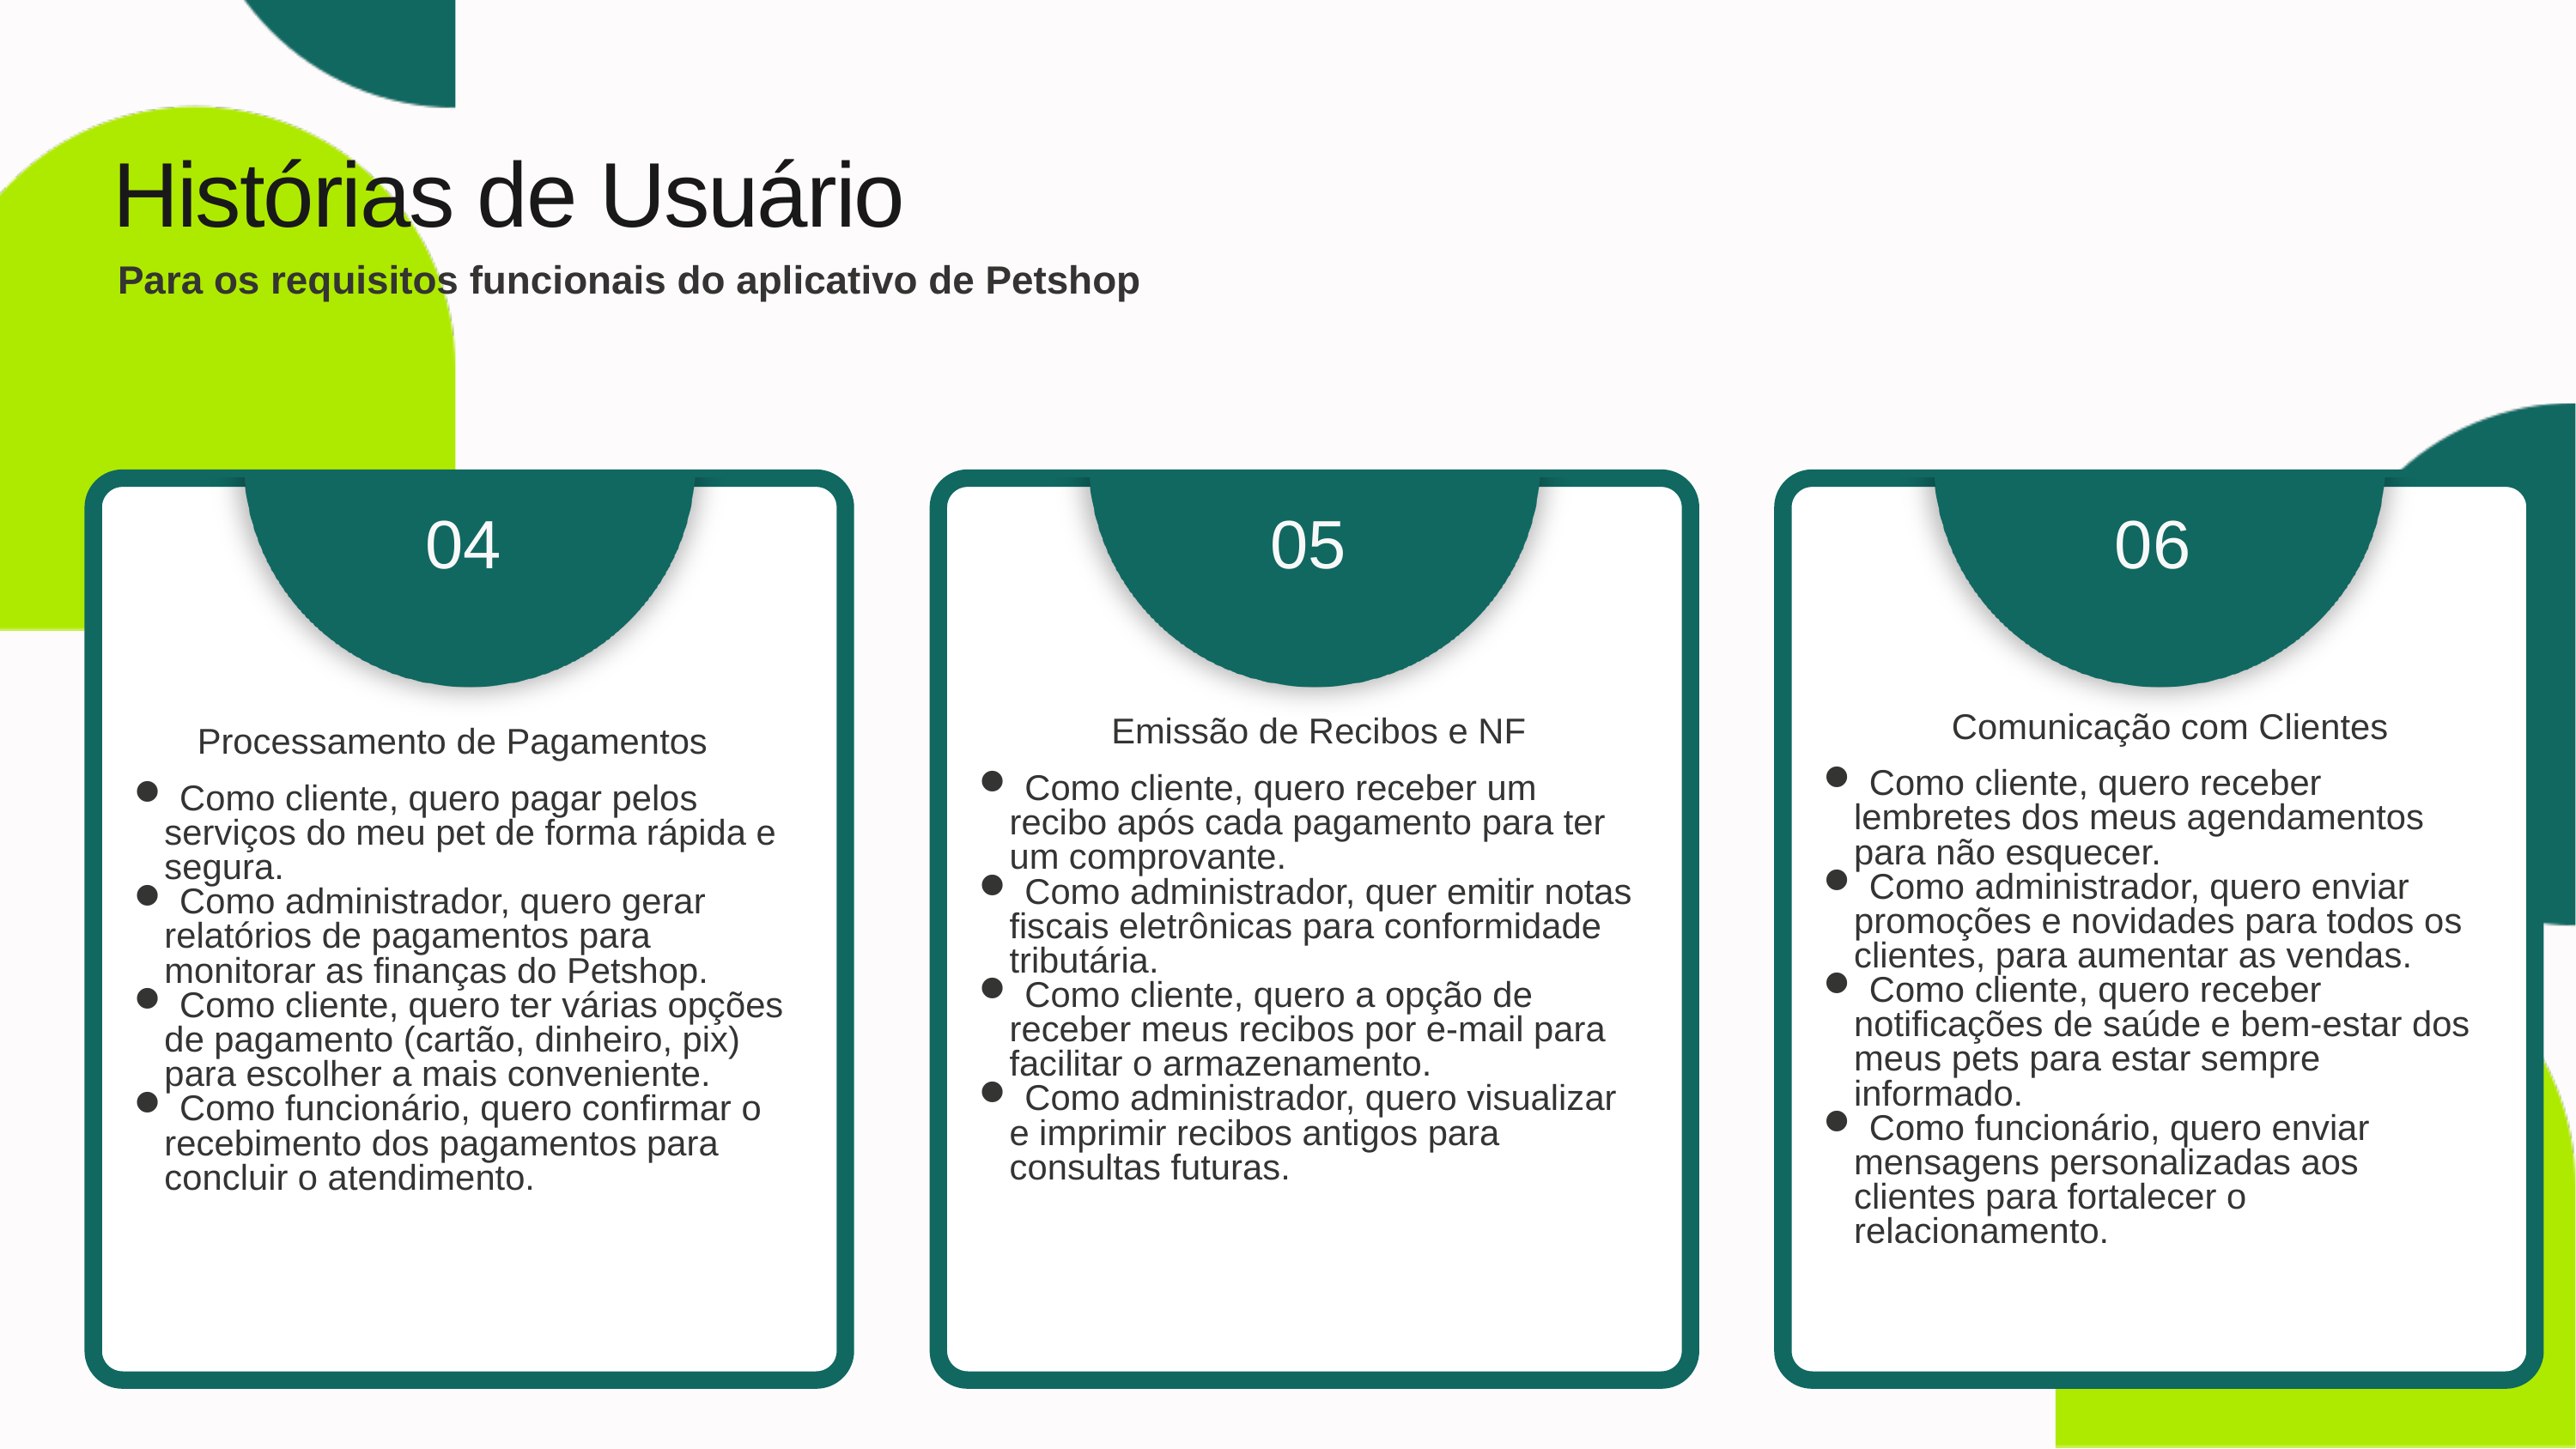

Histórias de Usuário
Para os requisitos funcionais do aplicativo de Petshop

04
05
06
Comunicação com Clientes
Emissão de Recibos e NF
Processamento de Pagamentos
 Como cliente, quero receber lembretes dos meus agendamentos para não esquecer.
 Como administrador, quero enviar promoções e novidades para todos os clientes, para aumentar as vendas.
 Como cliente, quero receber notificações de saúde e bem-estar dos meus pets para estar sempre informado.
 Como funcionário, quero enviar mensagens personalizadas aos clientes para fortalecer o relacionamento.
 Como cliente, quero receber um recibo após cada pagamento para ter um comprovante.
 Como administrador, quer emitir notas fiscais eletrônicas para conformidade tributária.
 Como cliente, quero a opção de receber meus recibos por e-mail para facilitar o armazenamento.
 Como administrador, quero visualizar e imprimir recibos antigos para consultas futuras.
 Como cliente, quero pagar pelos serviços do meu pet de forma rápida e segura.
 Como administrador, quero gerar relatórios de pagamentos para monitorar as finanças do Petshop.
 Como cliente, quero ter várias opções de pagamento (cartão, dinheiro, pix) para escolher a mais conveniente.
 Como funcionário, quero confirmar o recebimento dos pagamentos para concluir o atendimento.